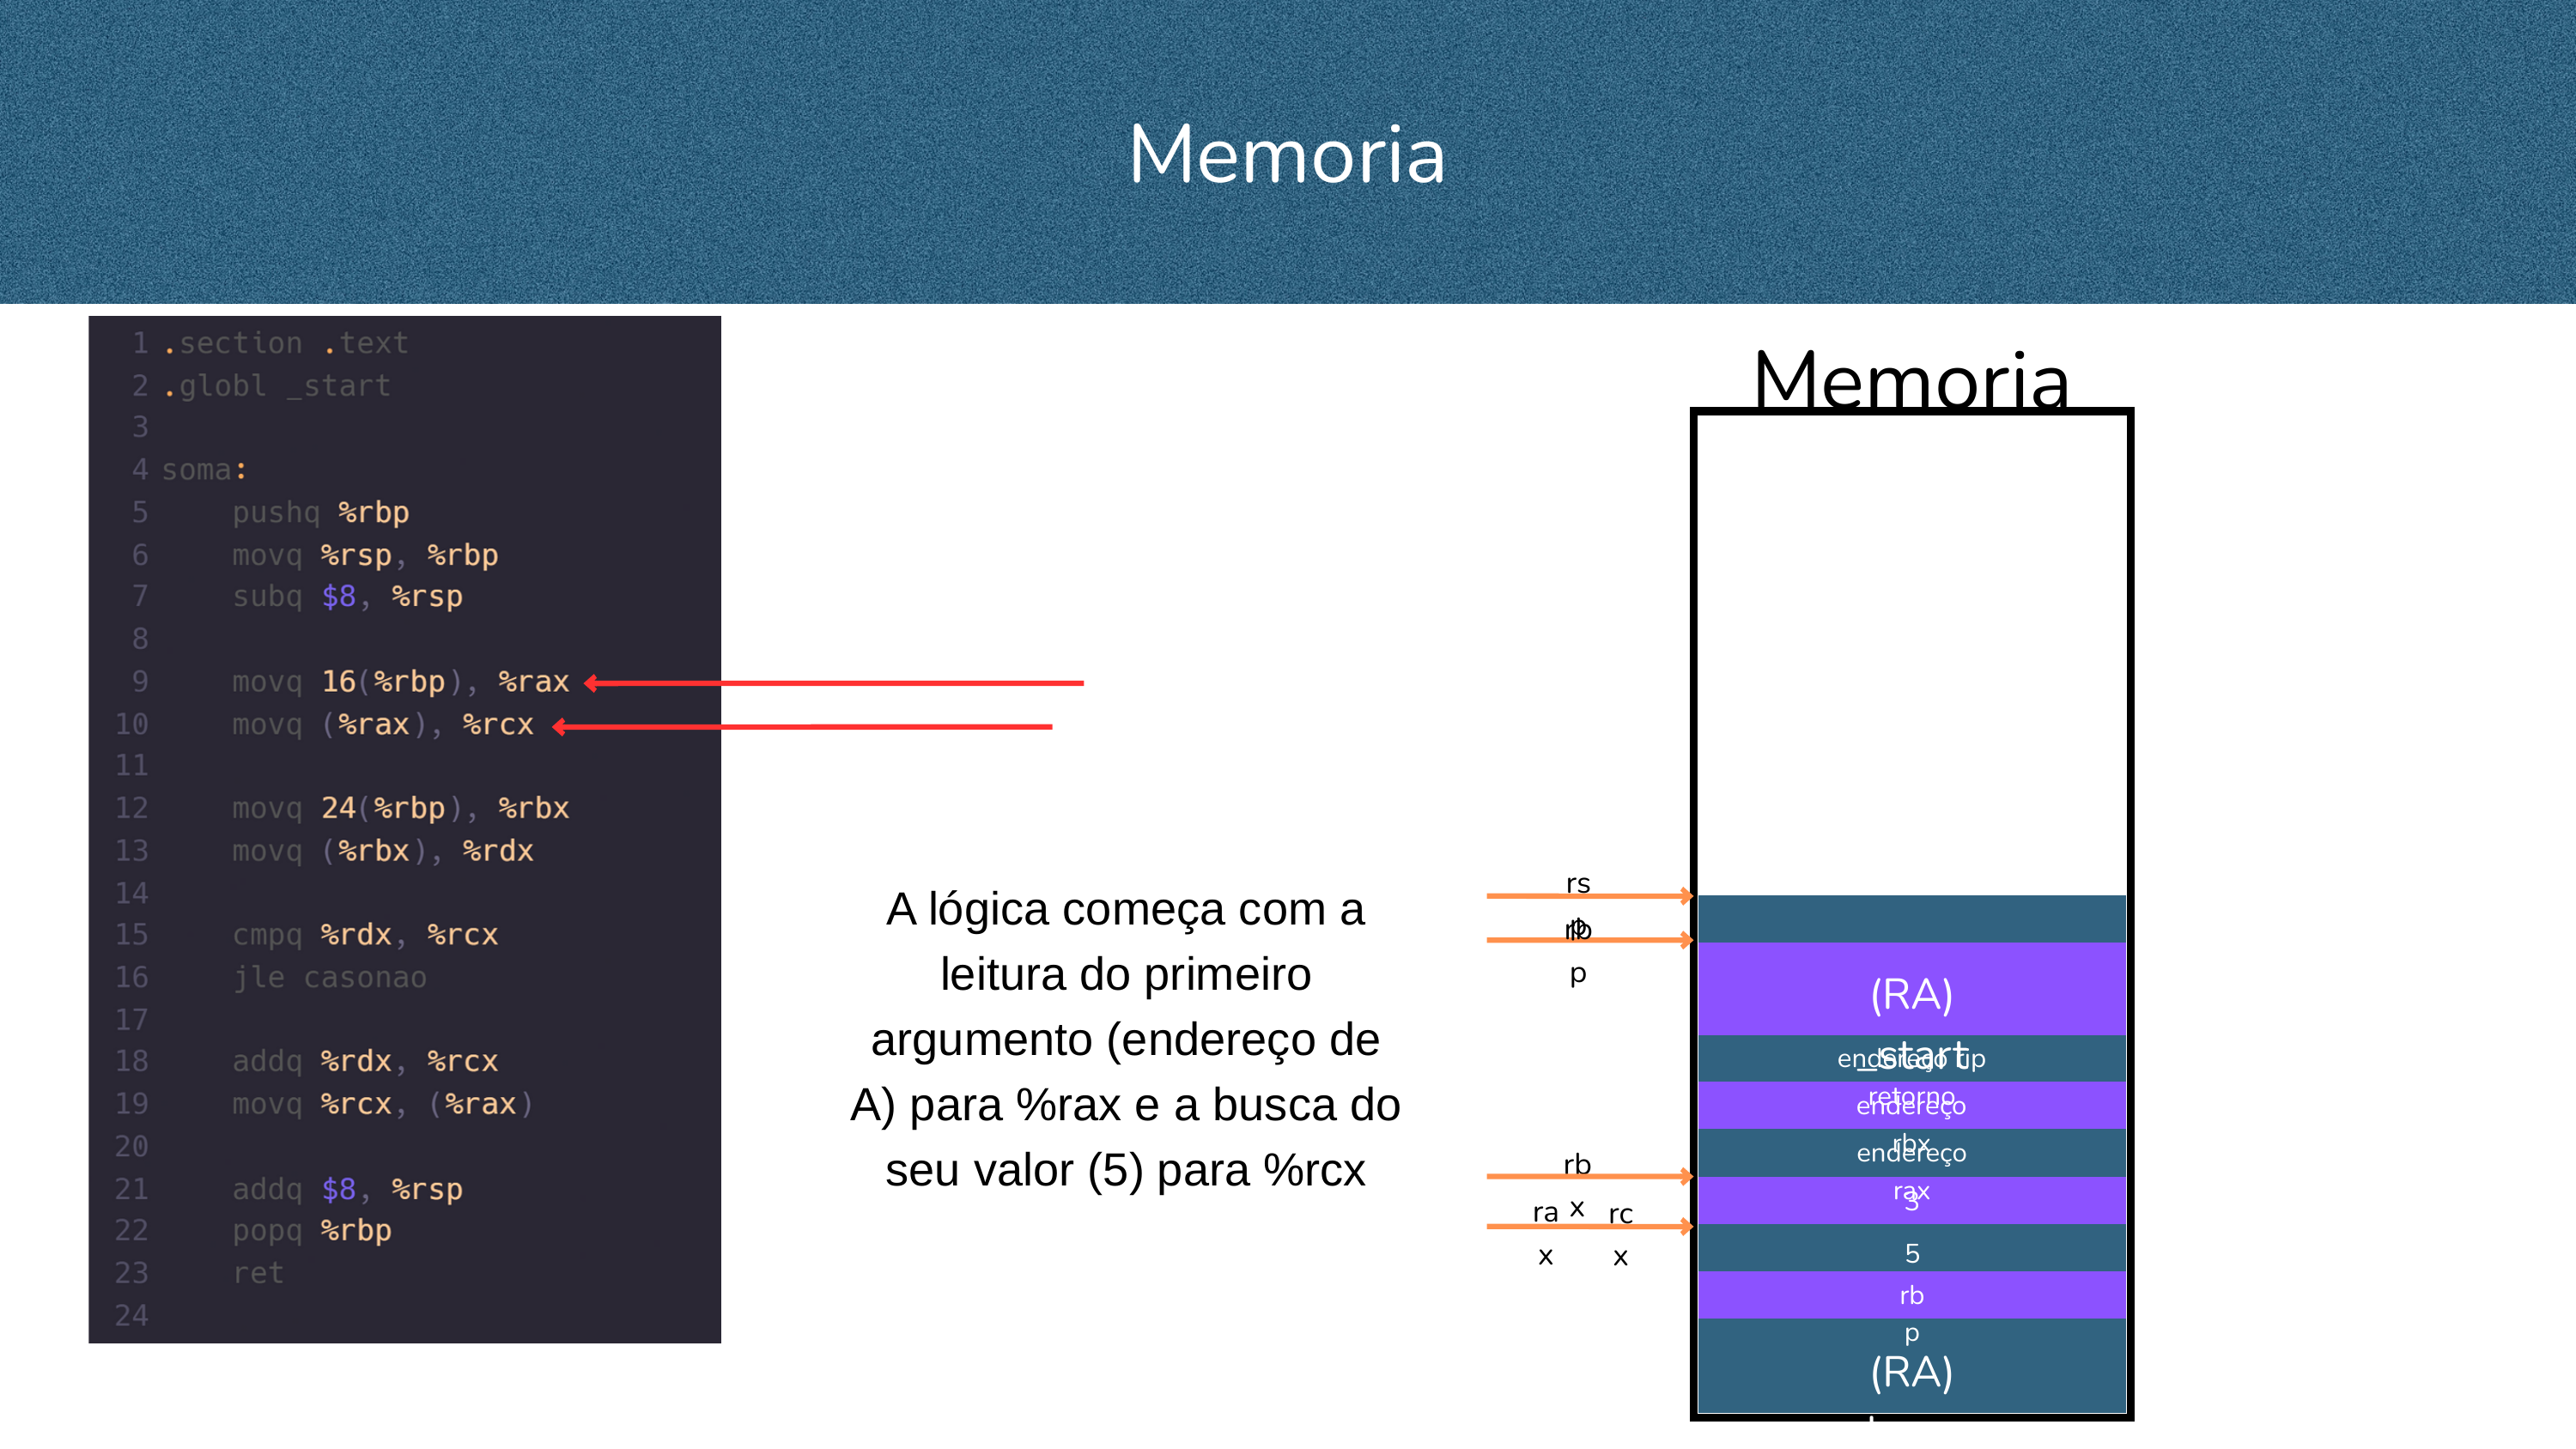

Memoria
Memoria

rsp
A lógica começa com a leitura do primeiro argumento (endereço de A) para %rax e a busca do seu valor (5) para %rcx

rbp

(RA) _start

endereço rip retorno

endereço rbx

endereço rax
rbx

3
rax
rcx

5

rbp

(RA) base